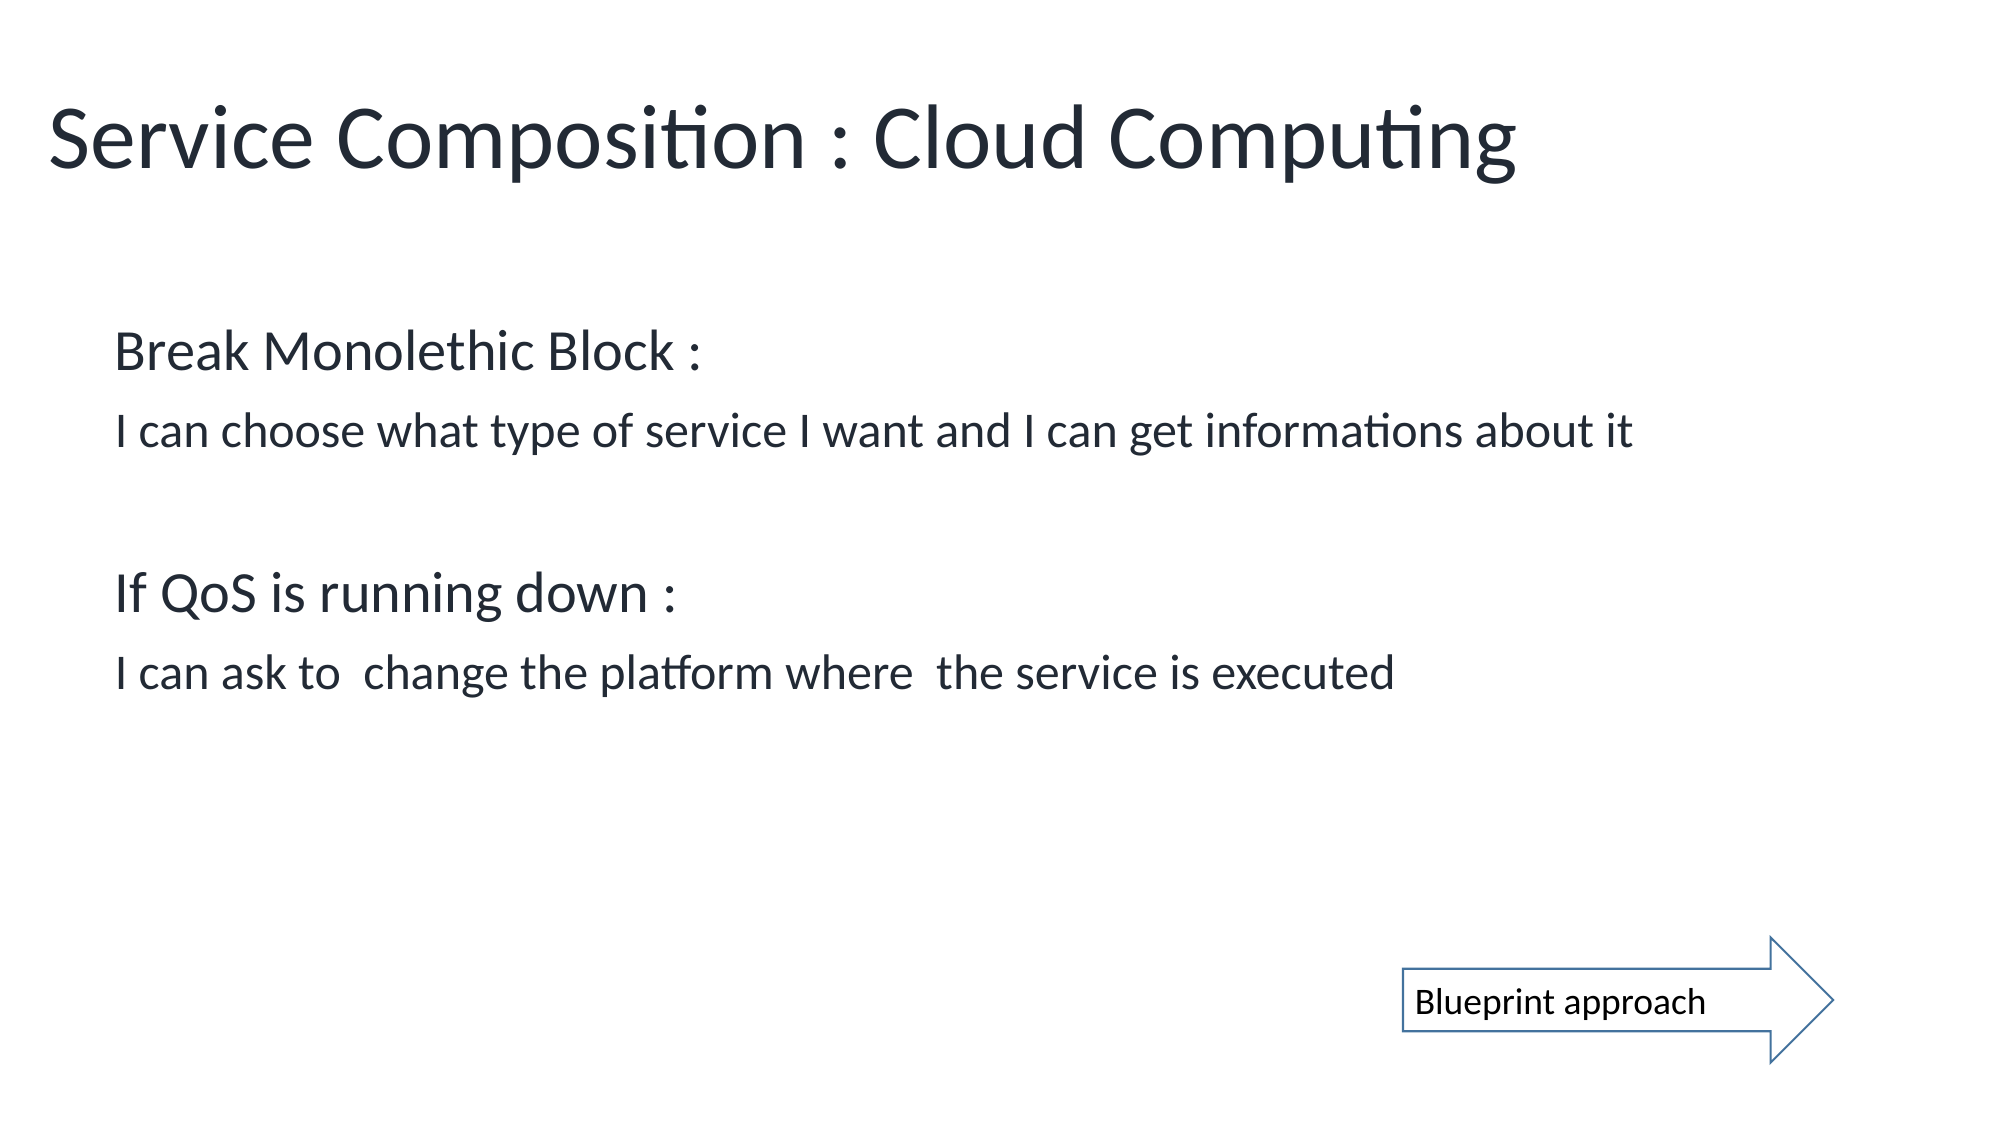

# Service Composition : Cloud Computing
Break Monolethic Block :
I can choose what type of service I want and I can get informations about it

If QoS is running down :
I can ask to  change the platform where  the service is executed

Blueprint approach